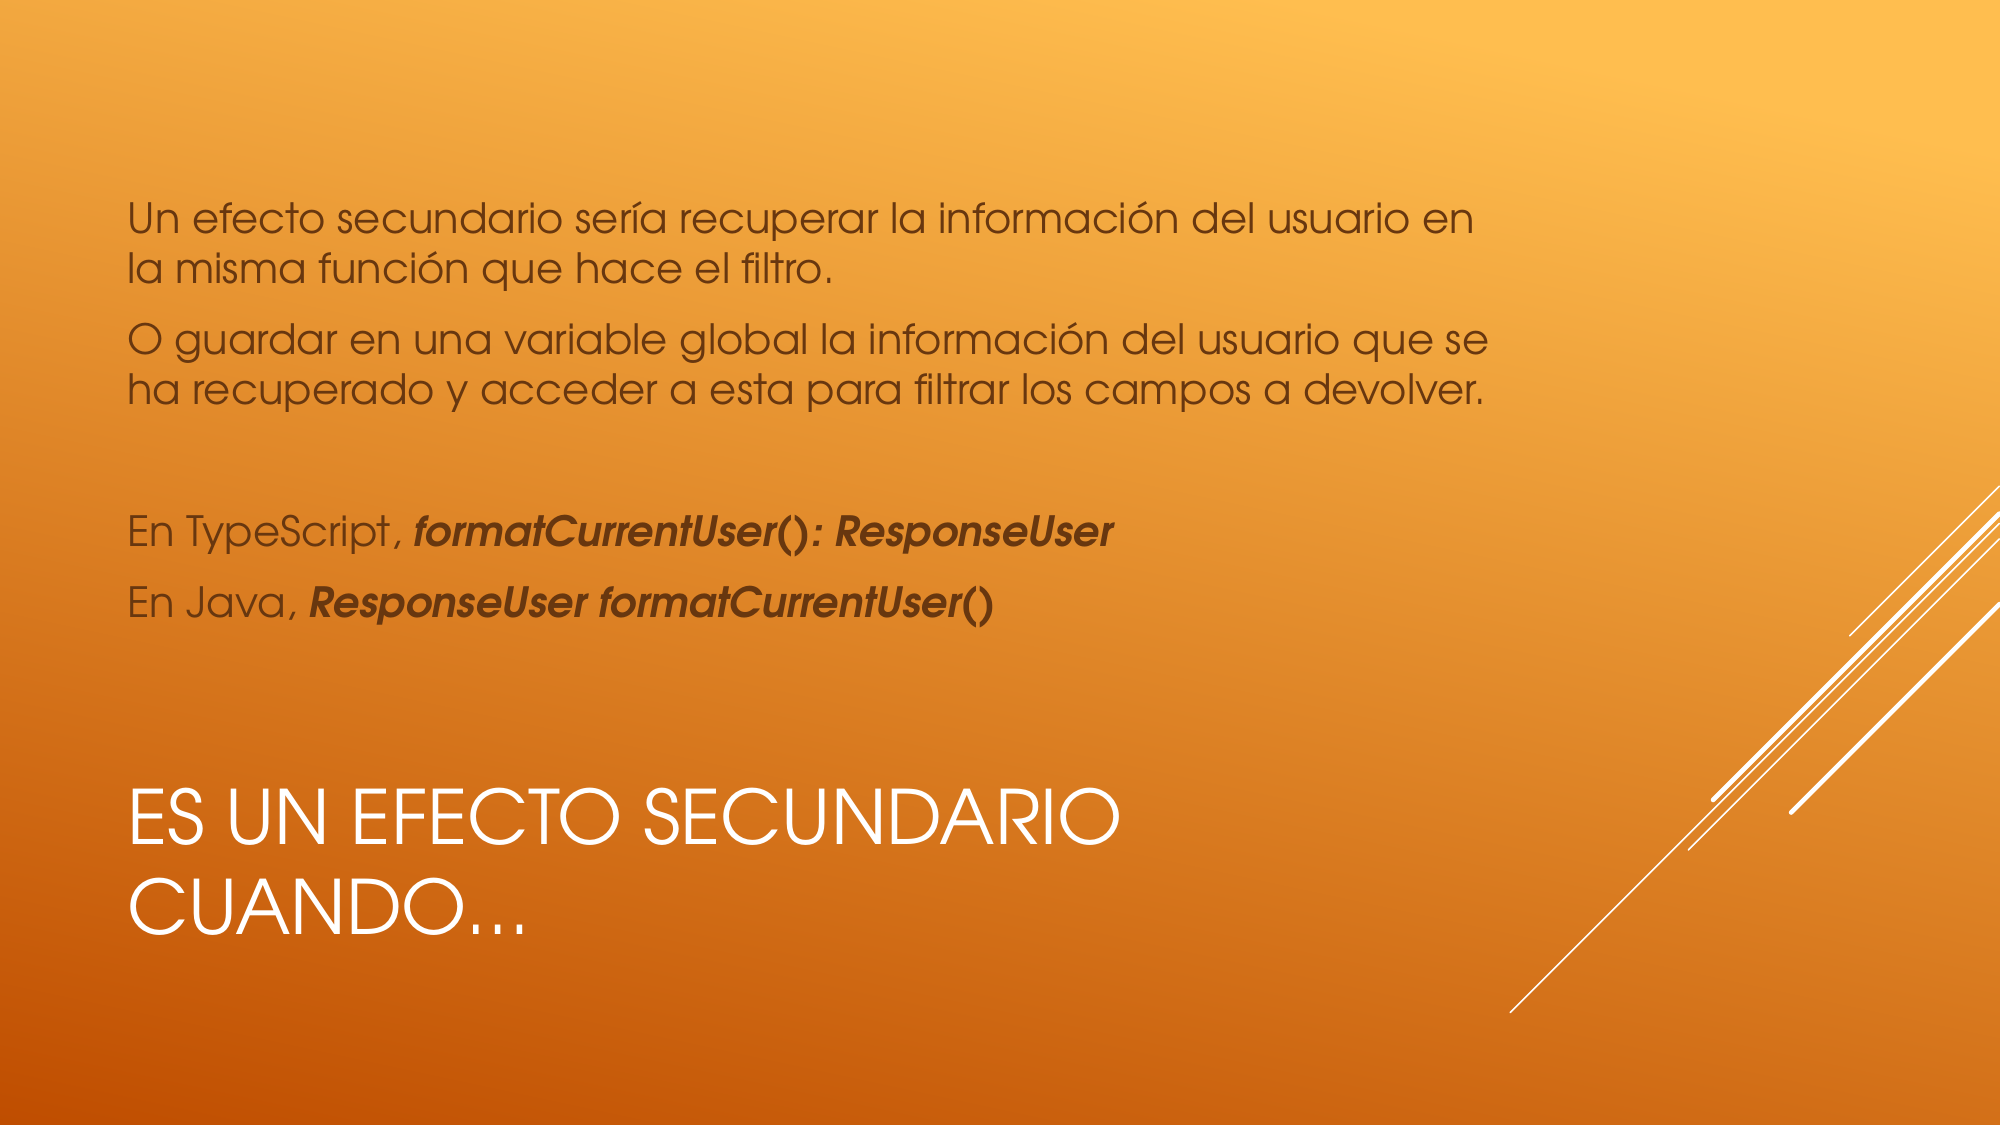

Un efecto secundario sería recuperar la información del usuario en la misma función que hace el filtro.
O guardar en una variable global la información del usuario que se ha recuperado y acceder a esta para filtrar los campos a devolver.

En TypeScript, formatCurrentUser(): ResponseUser
En Java, ResponseUser formatCurrentUser()
# Es un efecto secundario cuando…